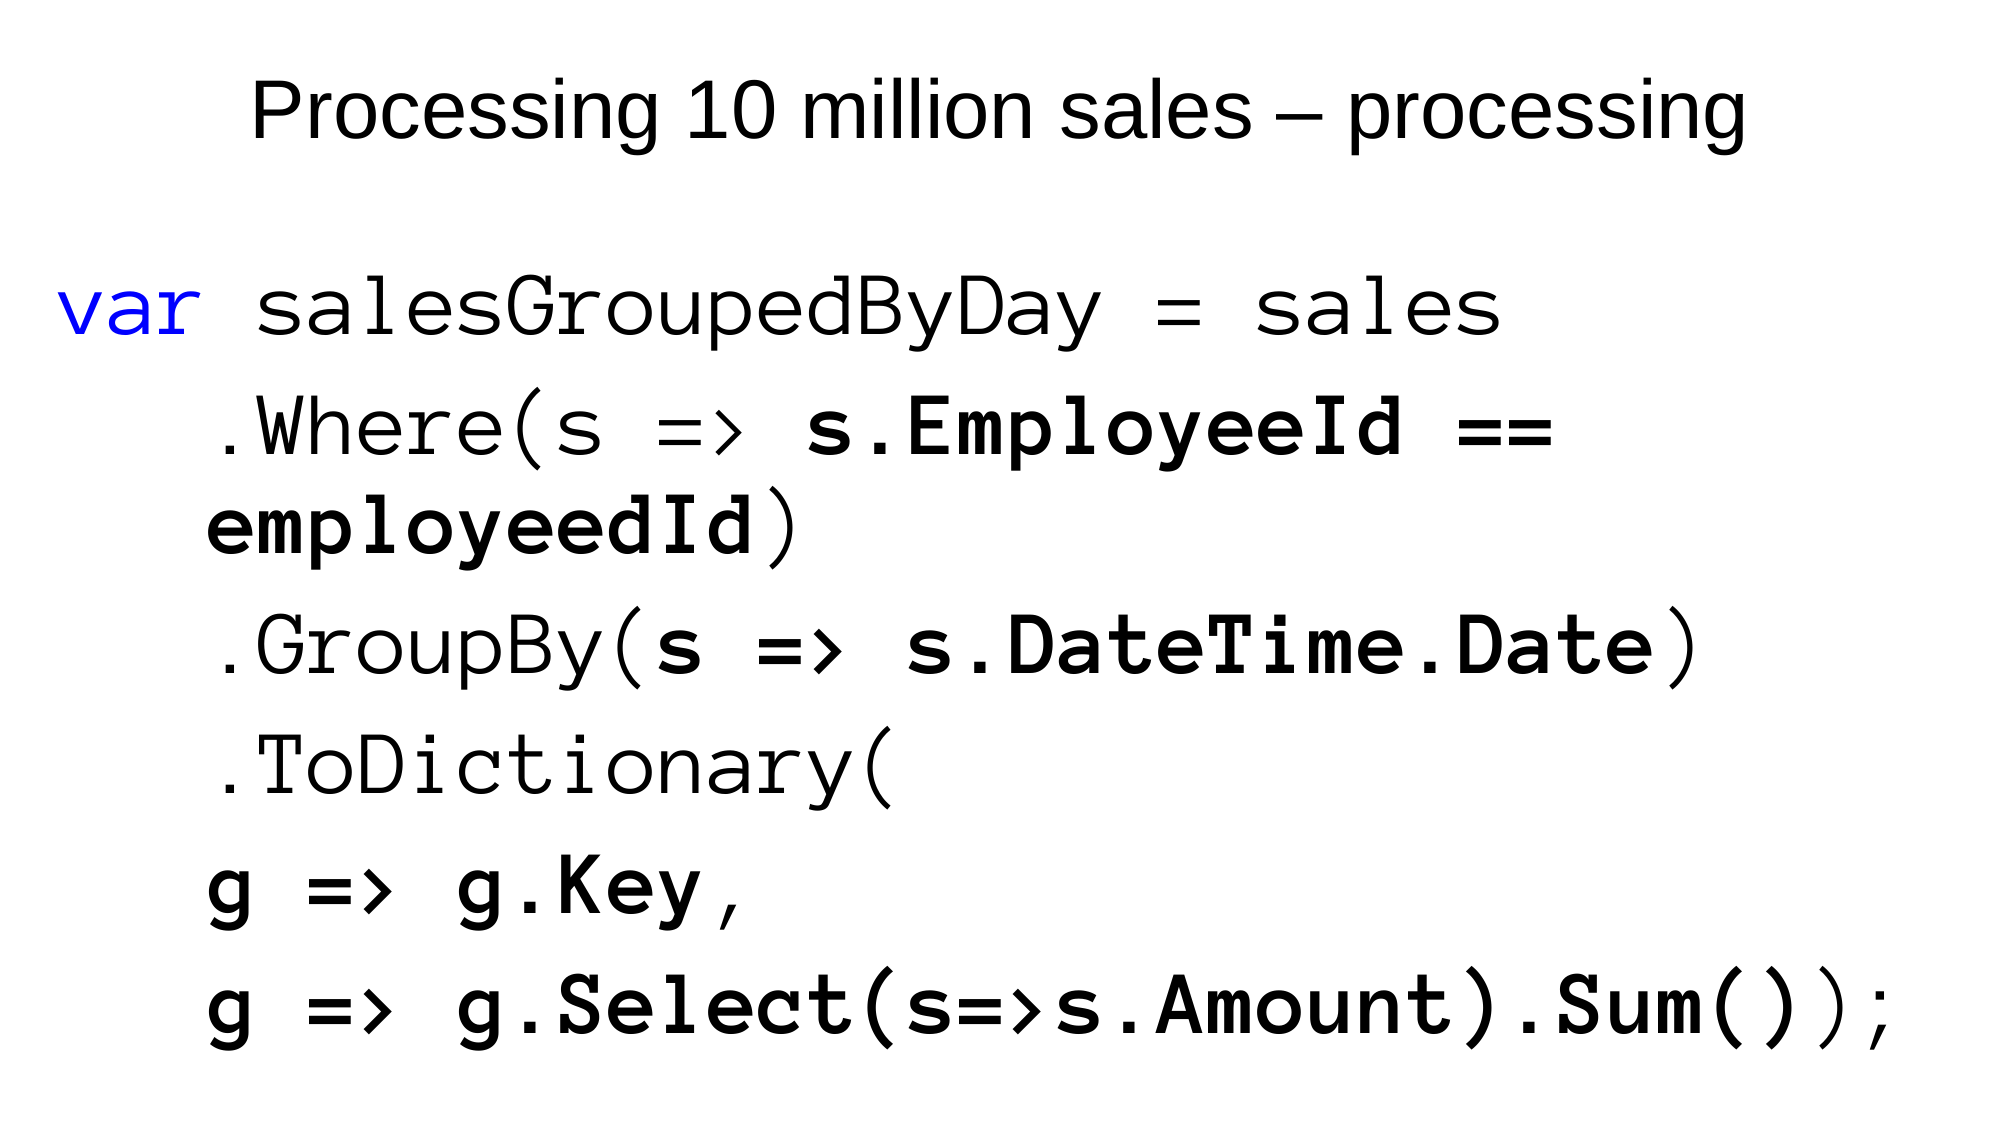

# Processing 10 million sales – processing
var salesGroupedByDay = sales
	.Where(s => s.EmployeeId == 			employeedId)
	.GroupBy(s => s.DateTime.Date)
	.ToDictionary(
	g => g.Key,
	g => g.Select(s=>s.Amount).Sum());